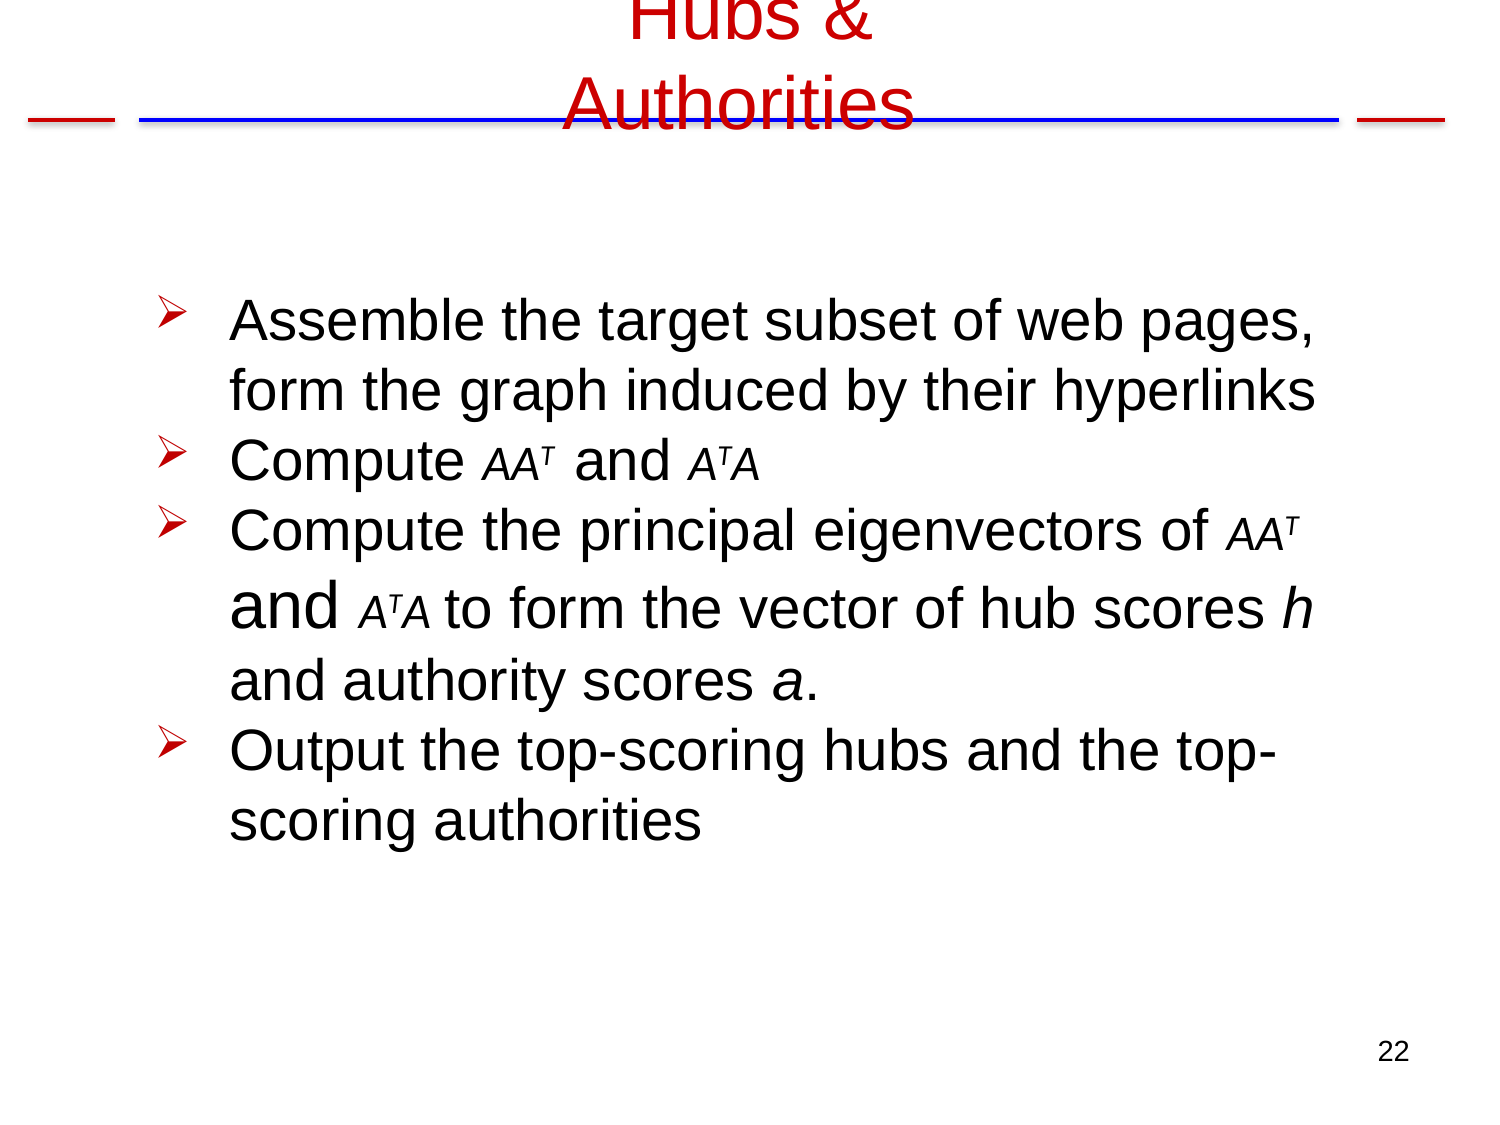

# Hubs & Authorities
Assemble the target subset of web pages, form the graph induced by their hyperlinks
Compute AAT    and ATA
Compute the principal eigenvectors of AAT    and ATA to form the vector of hub scores h and authority scores a.
Output the top-scoring hubs and the top-scoring authorities
22